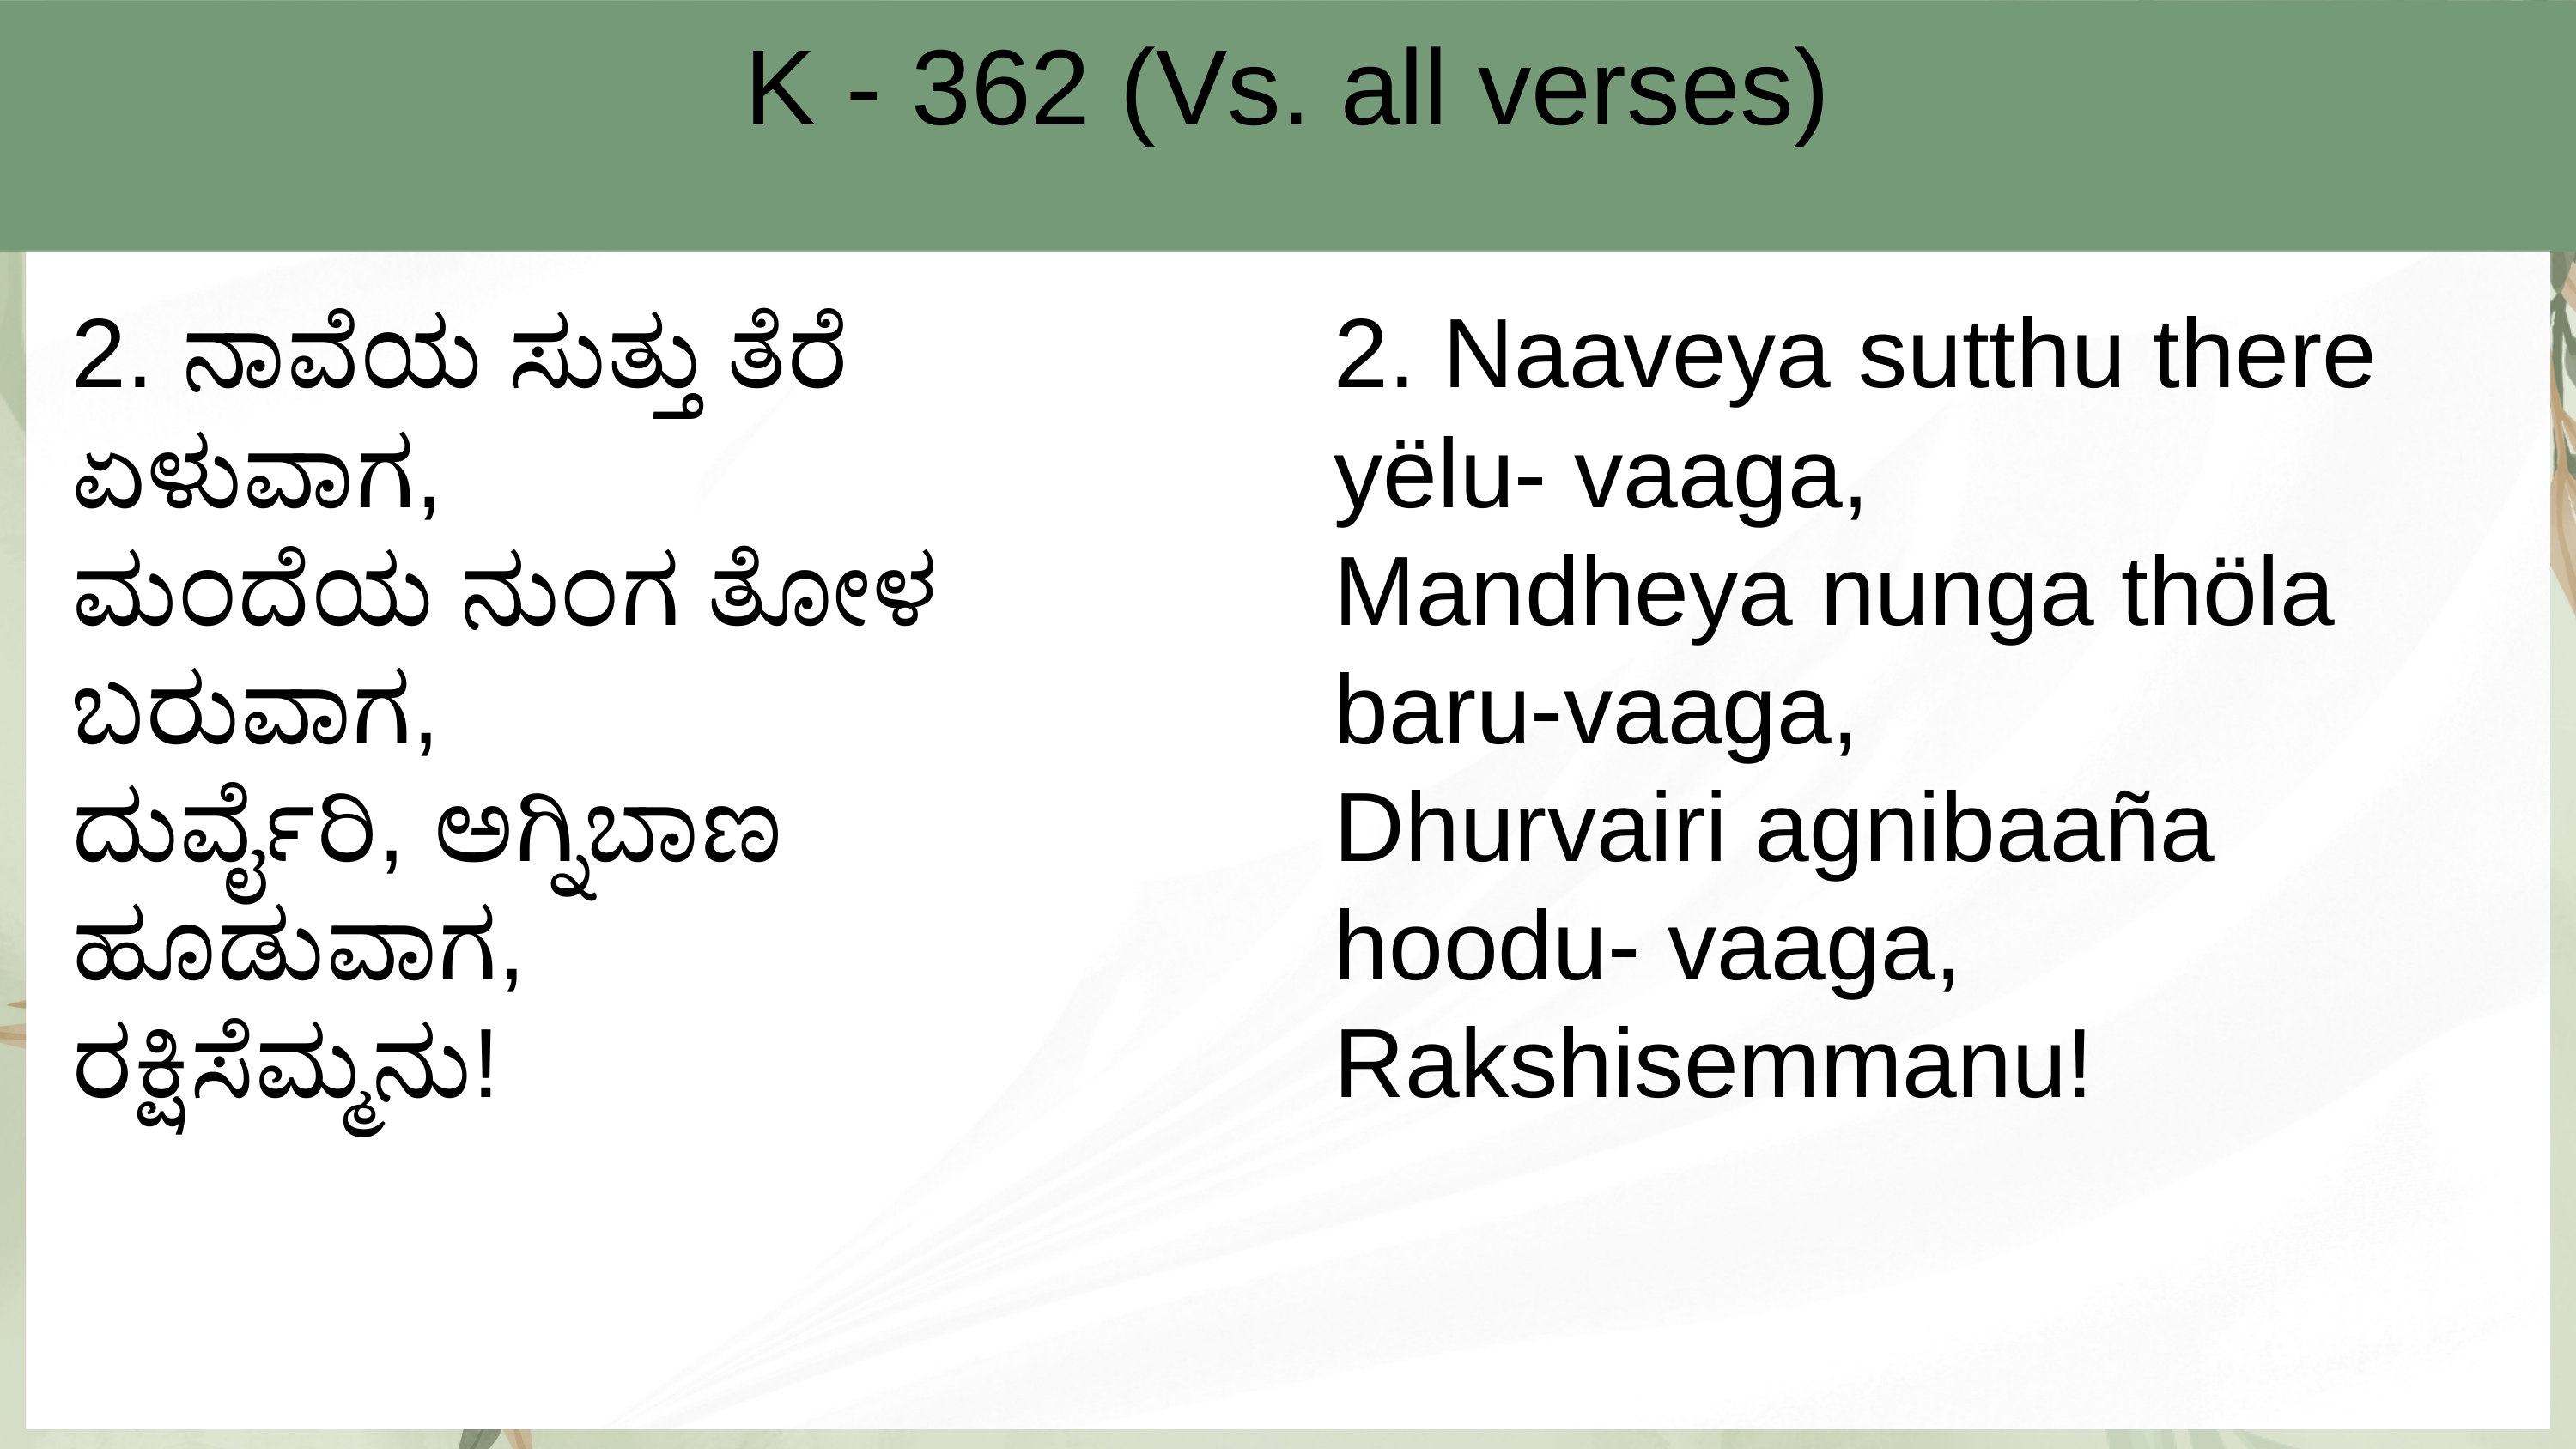

K - 362 (Vs. all verses)
2. ನಾವೆಯ ಸುತ್ತು ತೆರೆ ಏಳುವಾಗ,
ಮಂದೆಯ ನುಂಗ ತೋಳ ಬರುವಾಗ,
ದುರ್ವೈರಿ, ಅಗ್ನಿಬಾಣ ಹೂಡುವಾಗ,
ರಕ್ಷಿಸೆಮ್ಮನು!
2. Naaveya sutthu there yëlu- vaaga,
Mandheya nunga thöla baru-vaaga,
Dhurvairi agnibaaña hoodu- vaaga,
Rakshisemmanu!